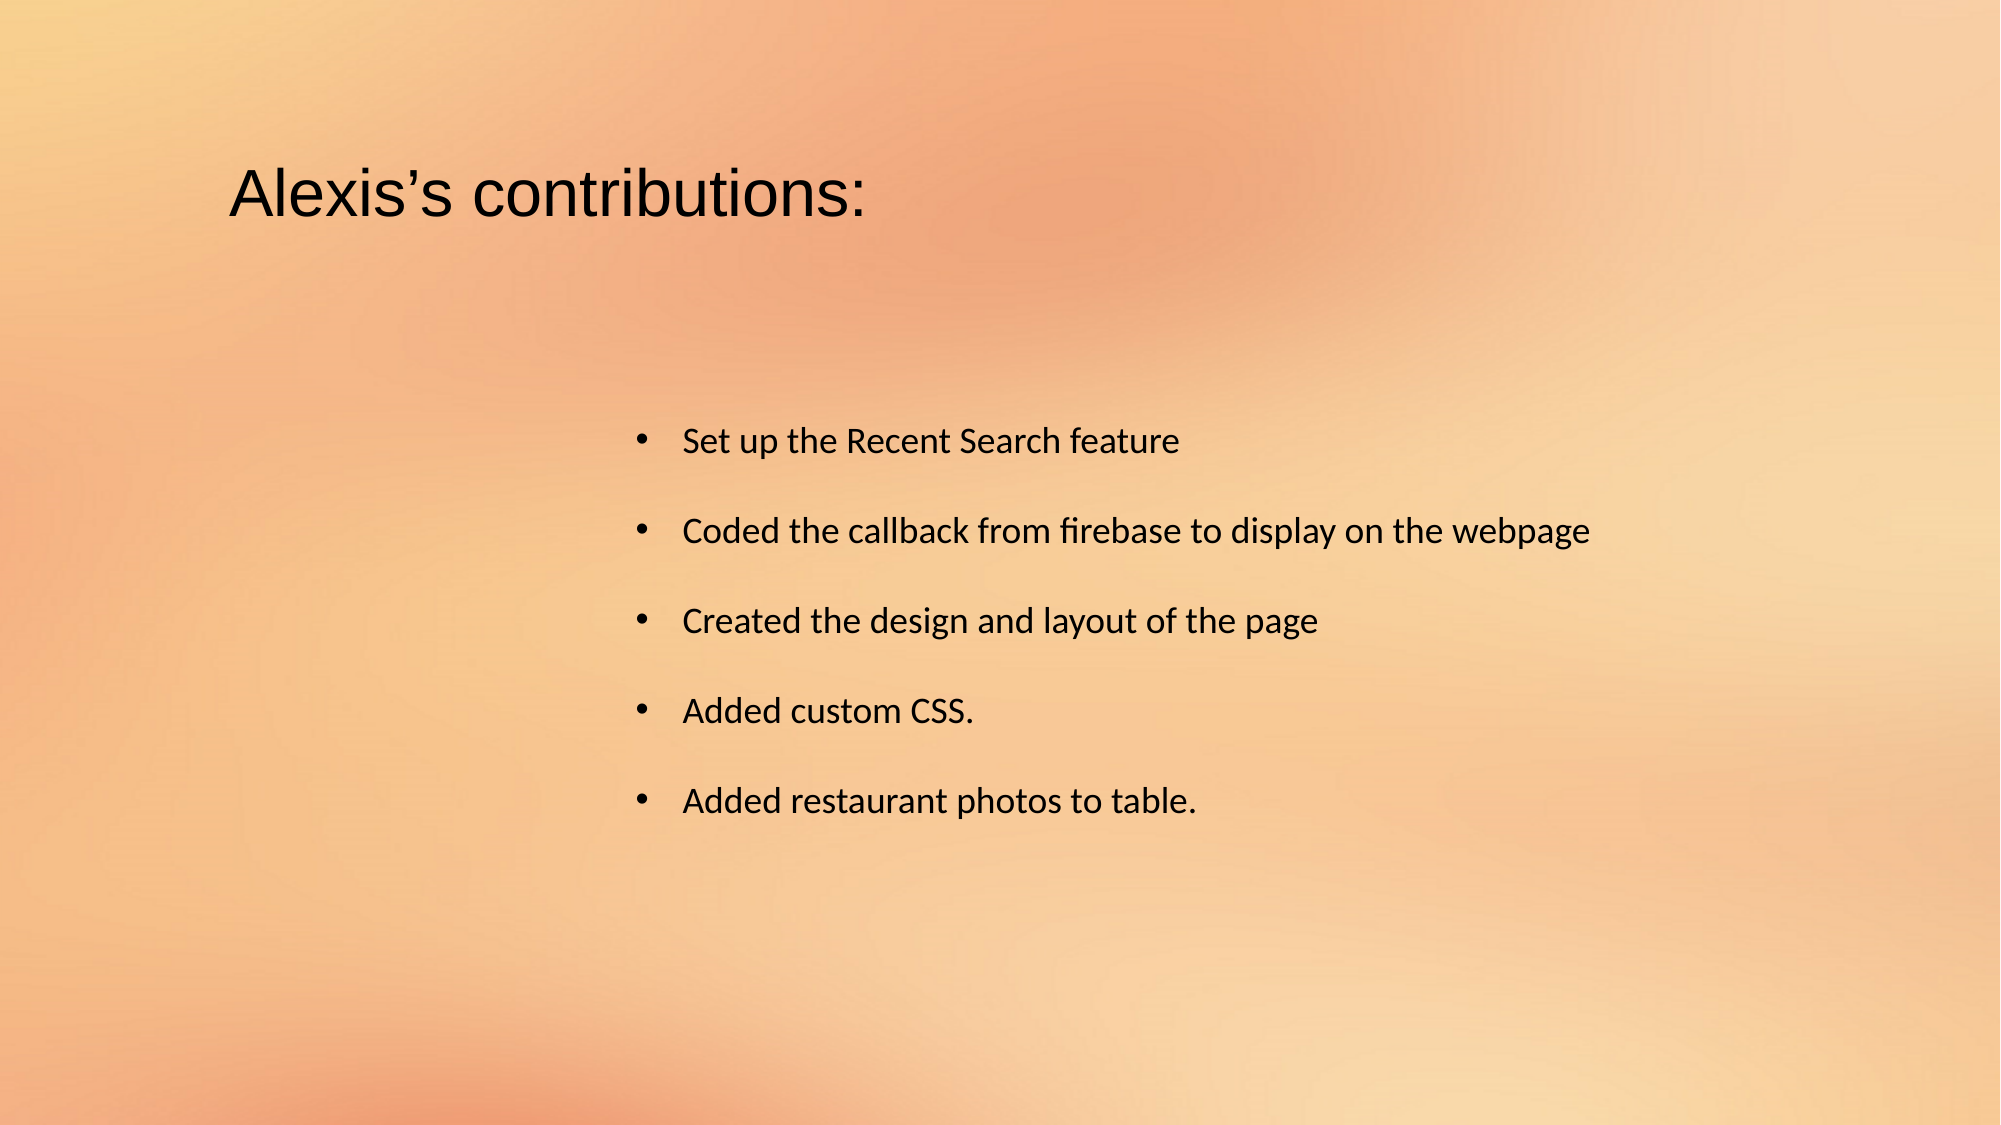

Alexis’s contributions:
Set up the Recent Search feature
Coded the callback from firebase to display on the webpage
Created the design and layout of the page
Added custom CSS.
Added restaurant photos to table.